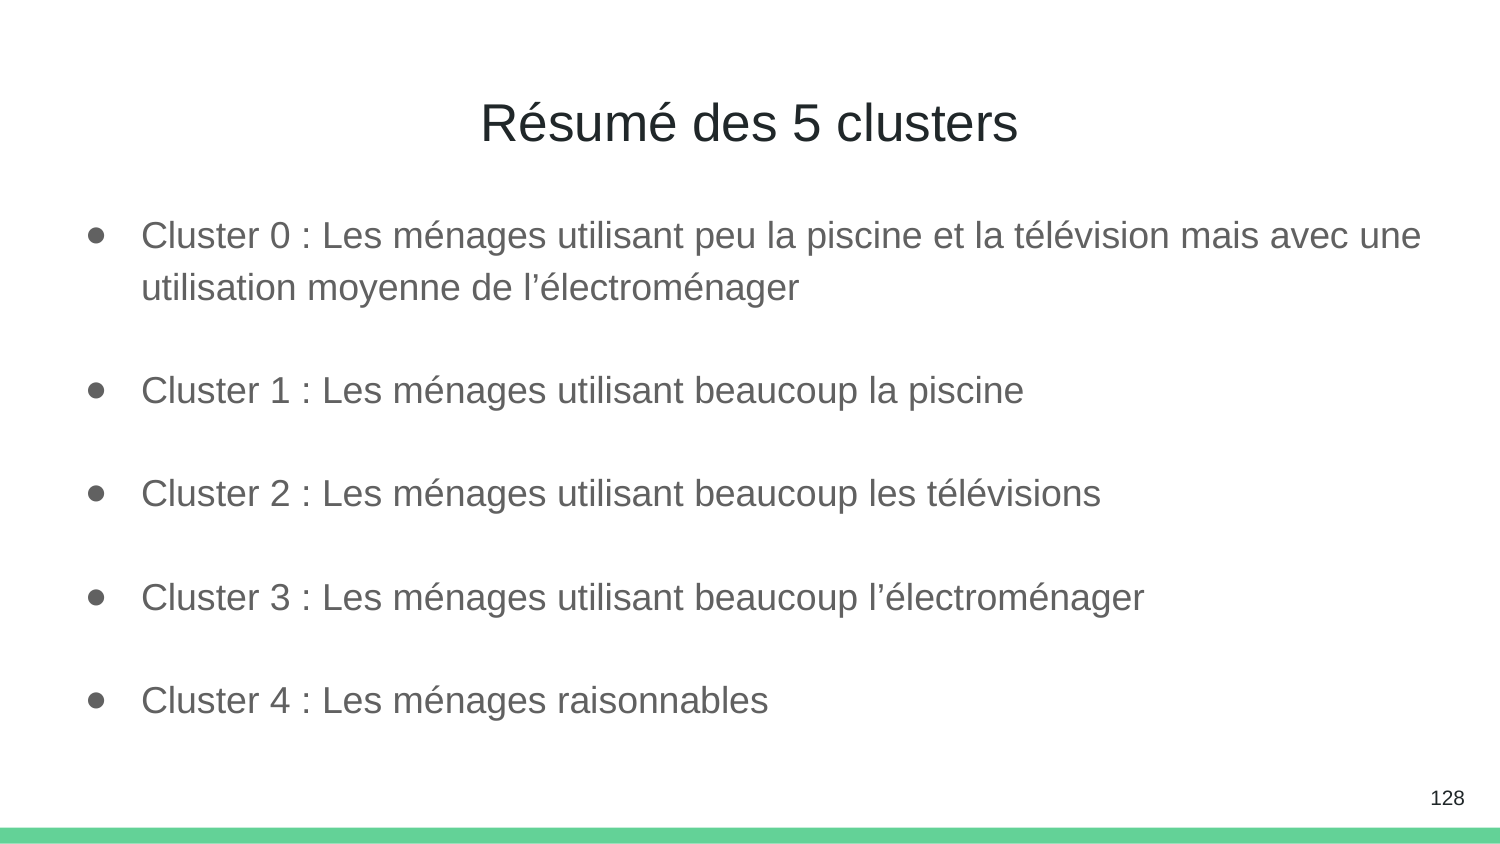

# Résumé des 5 clusters
Cluster 0 : Les ménages utilisant peu la piscine et la télévision mais avec une utilisation moyenne de l’électroménager

Cluster 1 : Les ménages utilisant beaucoup la piscine

Cluster 2 : Les ménages utilisant beaucoup les télévisions

Cluster 3 : Les ménages utilisant beaucoup l’électroménager

Cluster 4 : Les ménages raisonnables
128